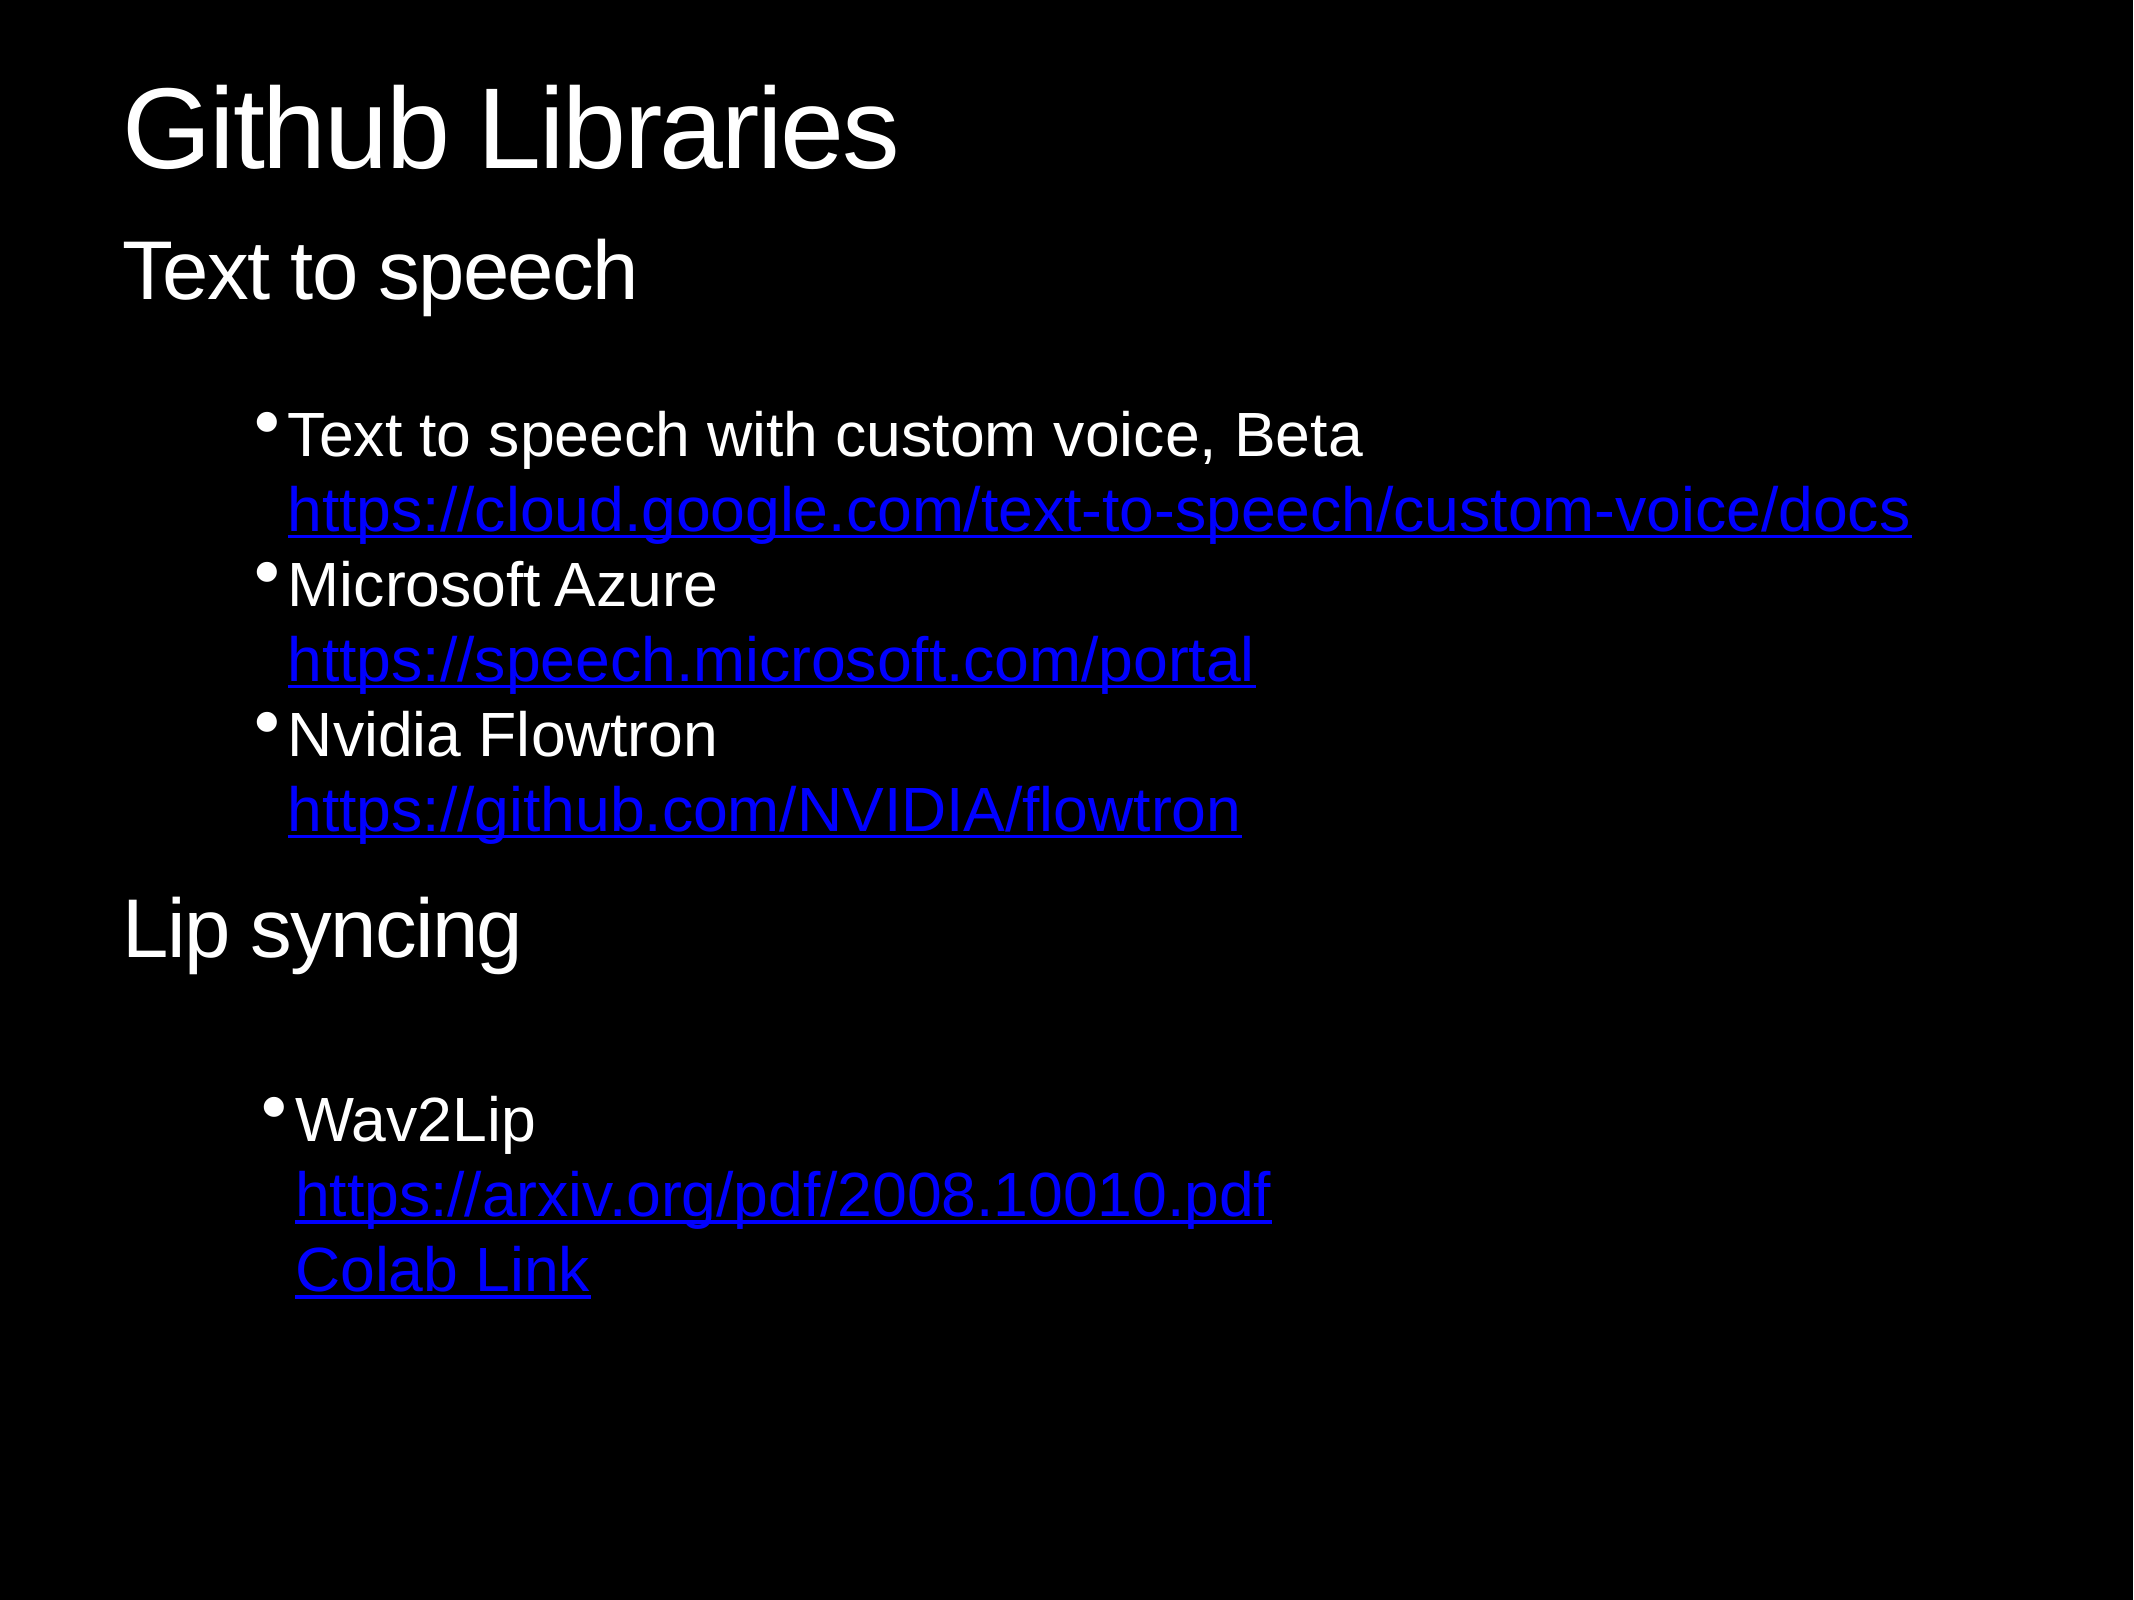

# Github Libraries
Text to speech
Text to speech with custom voice, Beta
https://cloud.google.com/text-to-speech/custom-voice/docs
Microsoft Azure
https://speech.microsoft.com/portal
Nvidia Flowtron
https://github.com/NVIDIA/flowtron
Lip syncing
Wav2Lip
https://arxiv.org/pdf/2008.10010.pdf
Colab Link